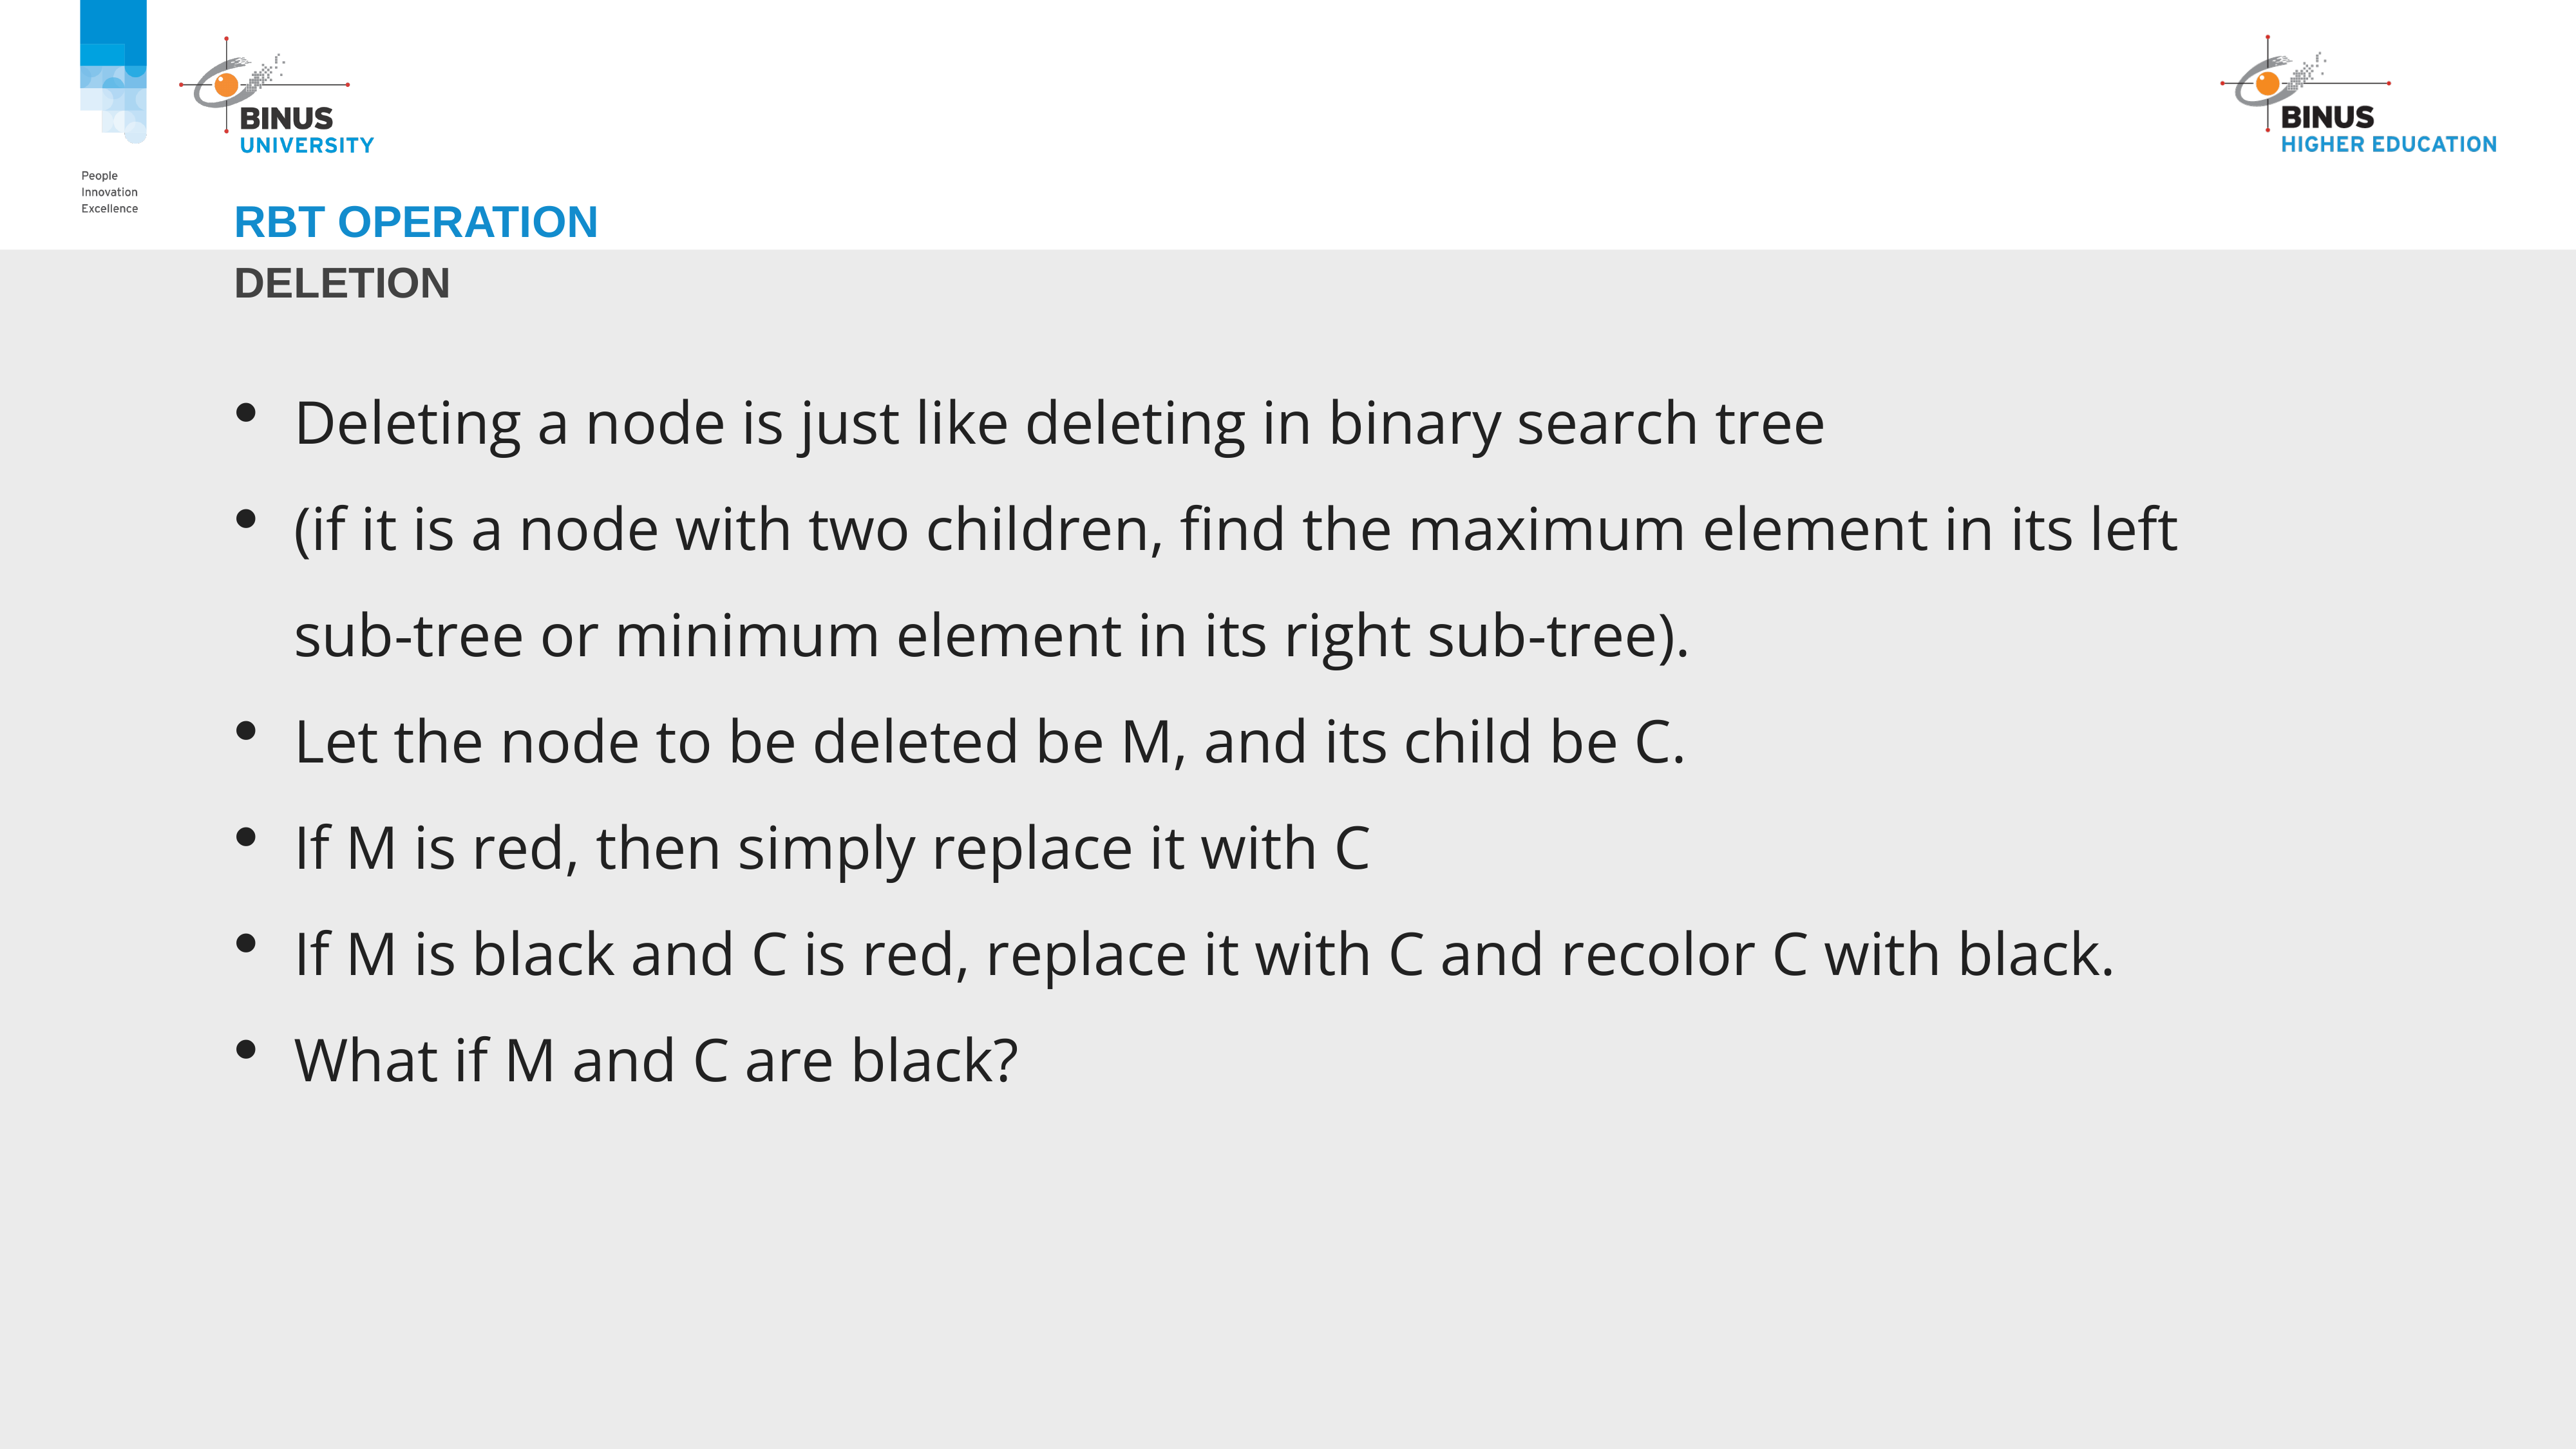

# RBT OPERATION
DELETION
Deleting a node is just like deleting in binary search tree
(if it is a node with two children, find the maximum element in its left sub-tree or minimum element in its right sub-tree).
Let the node to be deleted be M, and its child be C.
If M is red, then simply replace it with C
If M is black and C is red, replace it with C and recolor C with black.
What if M and C are black?